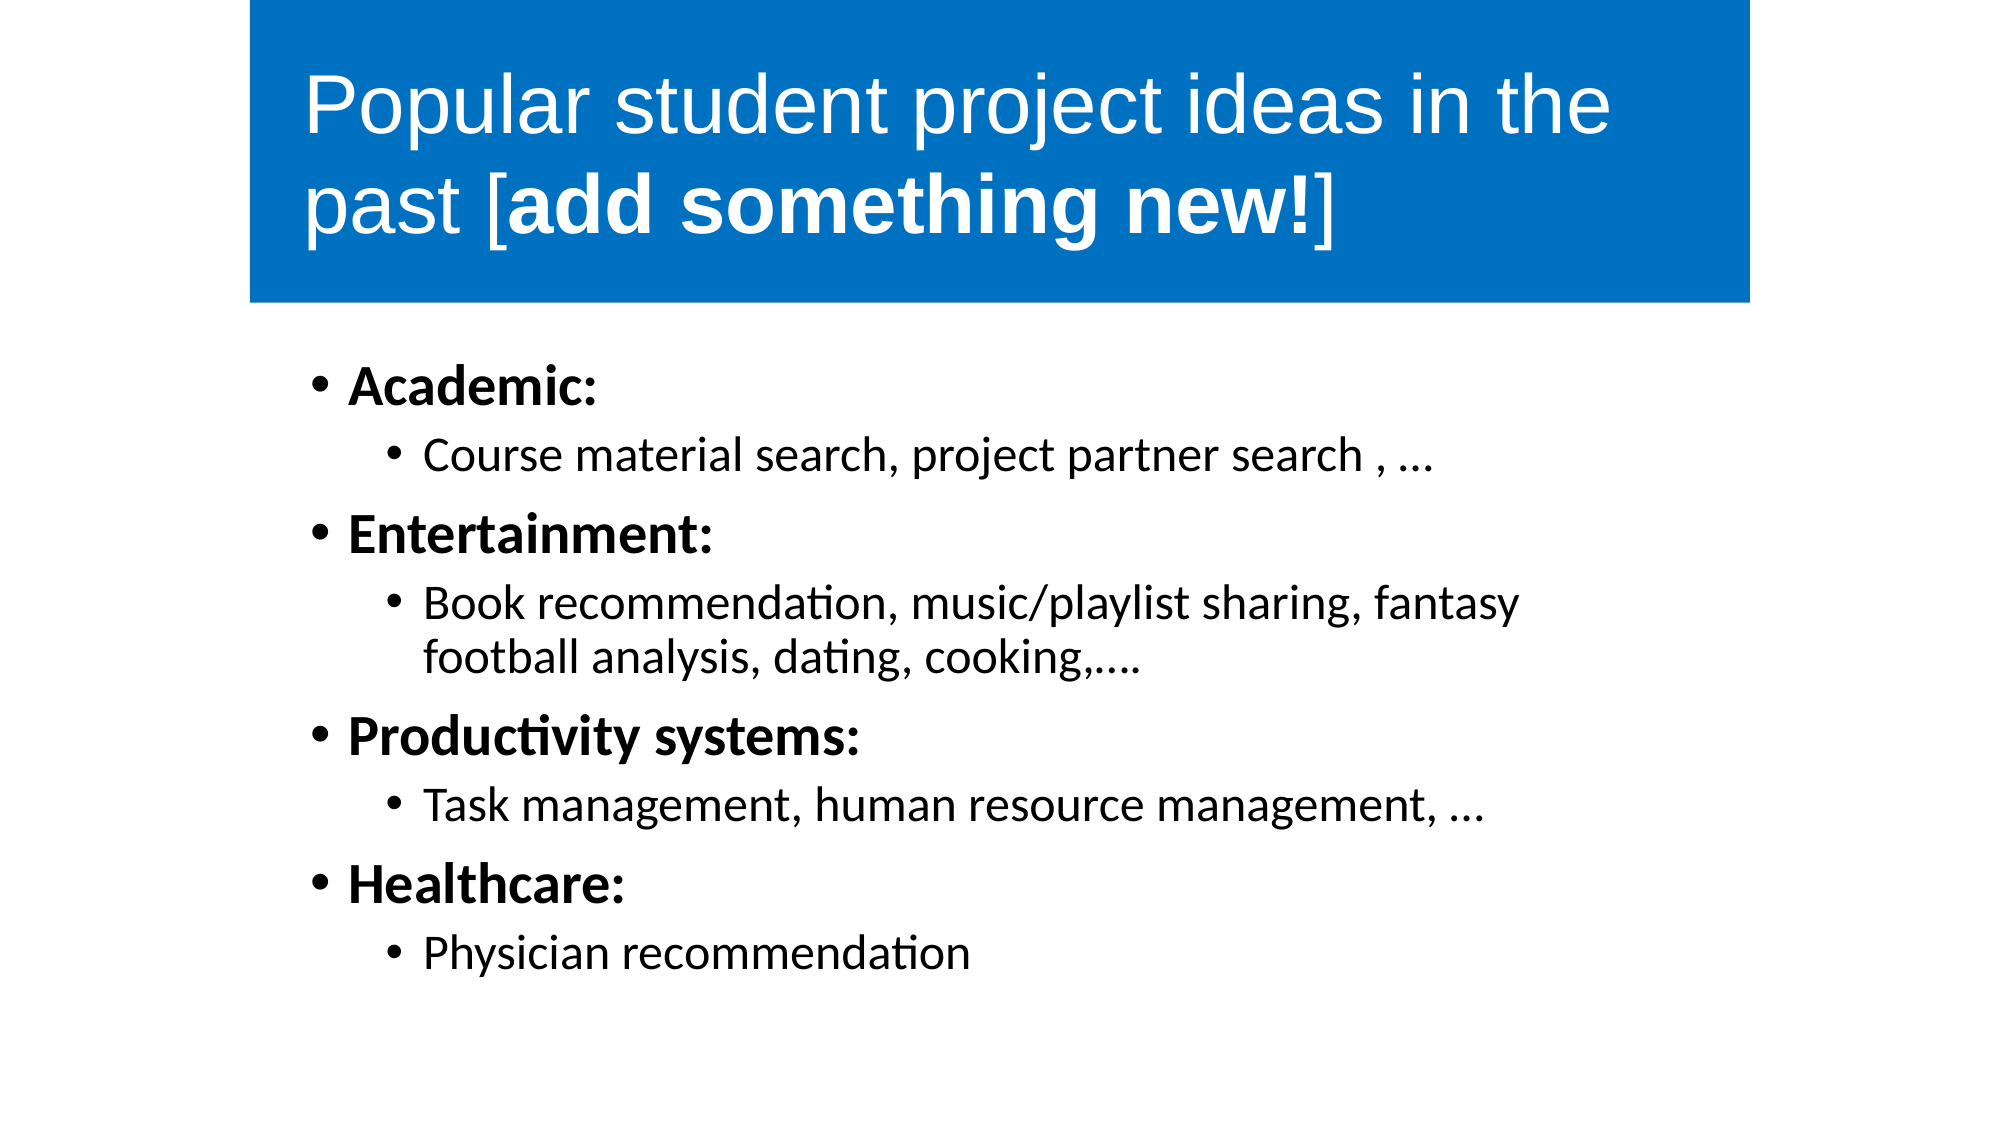

Popular student project ideas in the past [add something new!]
# There are 5 major stages:
Academic:
Course material search, project partner search , …
Entertainment:
Book recommendation, music/playlist sharing, fantasy football analysis, dating, cooking,….
Productivity systems:
Task management, human resource management, …
Healthcare:
Physician recommendation